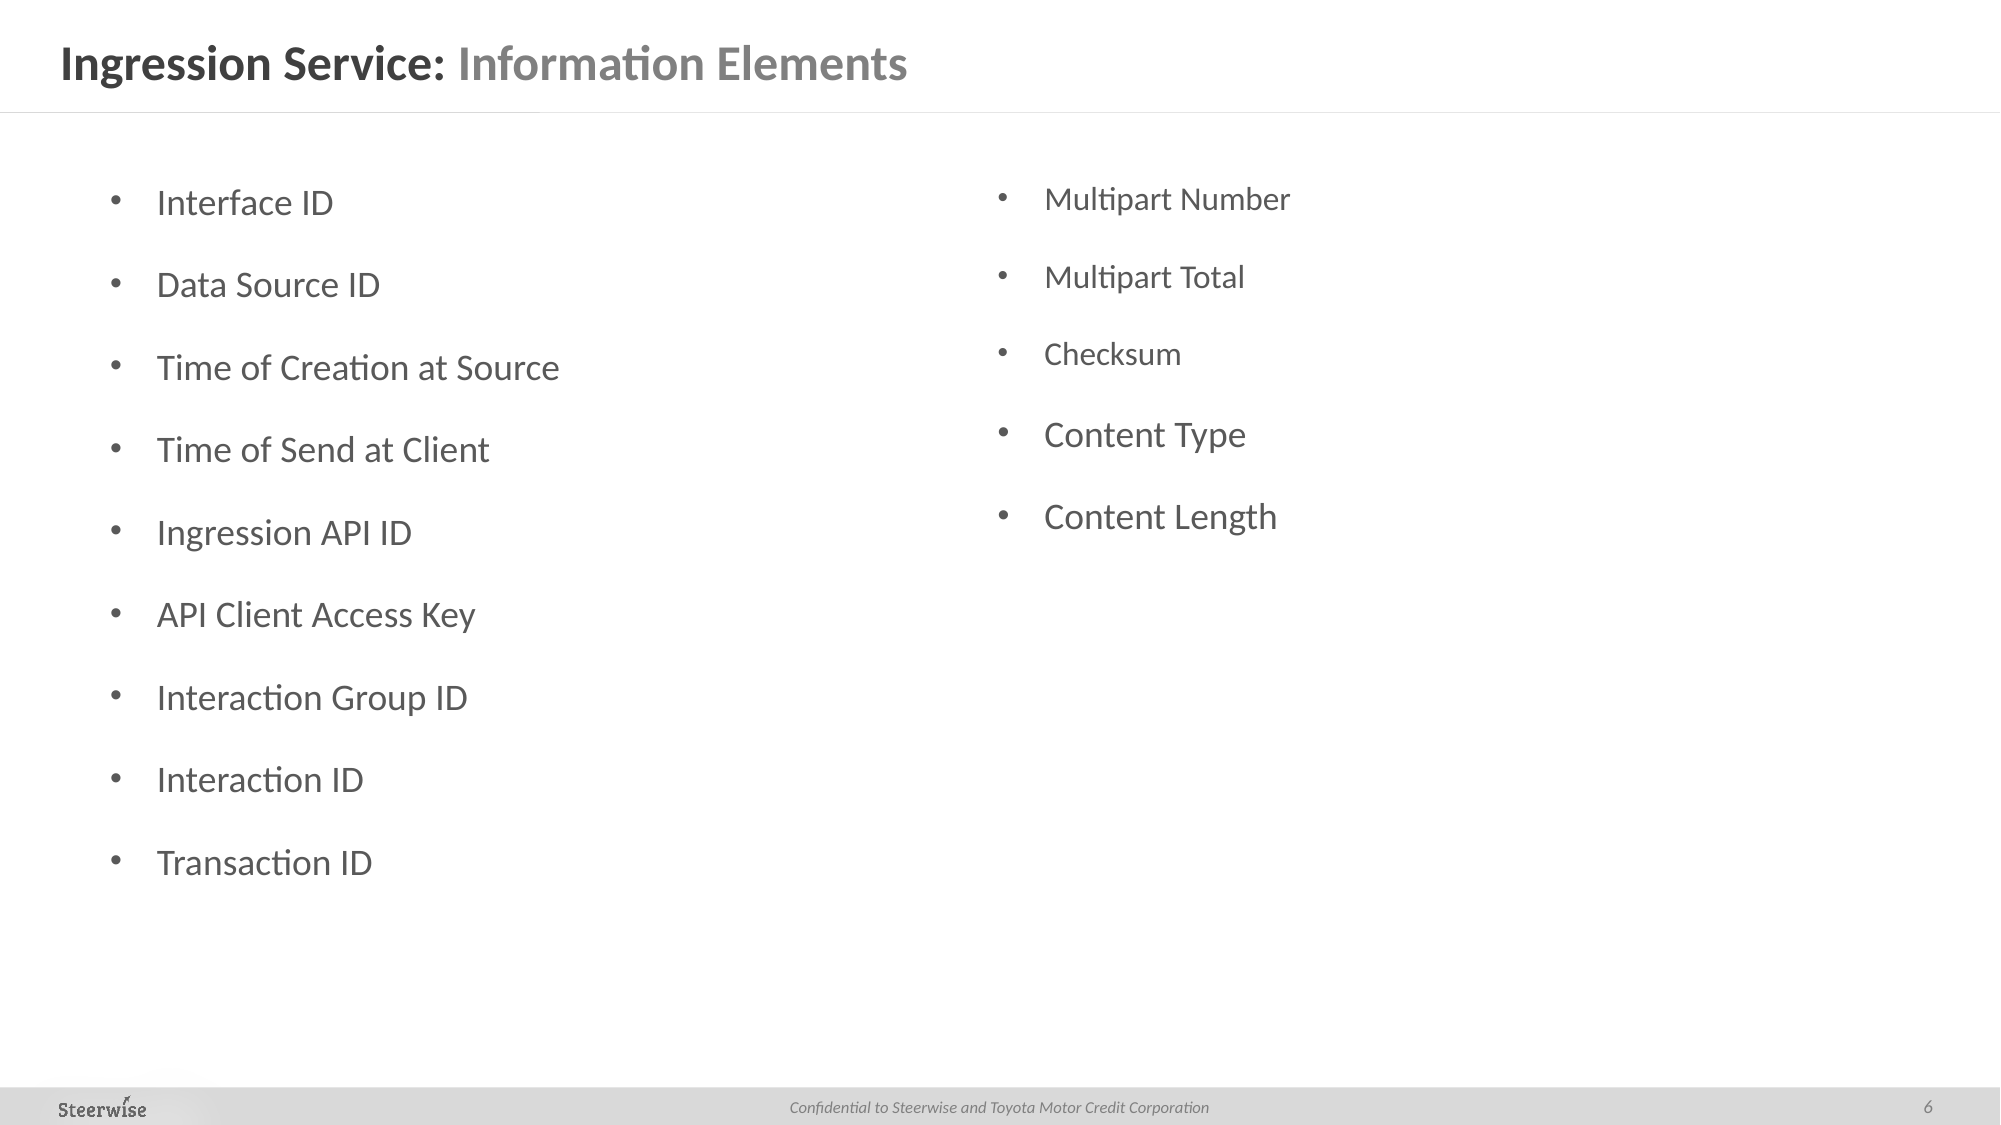

# Ingression Service: Information Elements
Interface ID
Data Source ID
Time of Creation at Source
Time of Send at Client
Ingression API ID
API Client Access Key
Interaction Group ID
Interaction ID
Transaction ID
Multipart Number
Multipart Total
Checksum
Content Type
Content Length

6